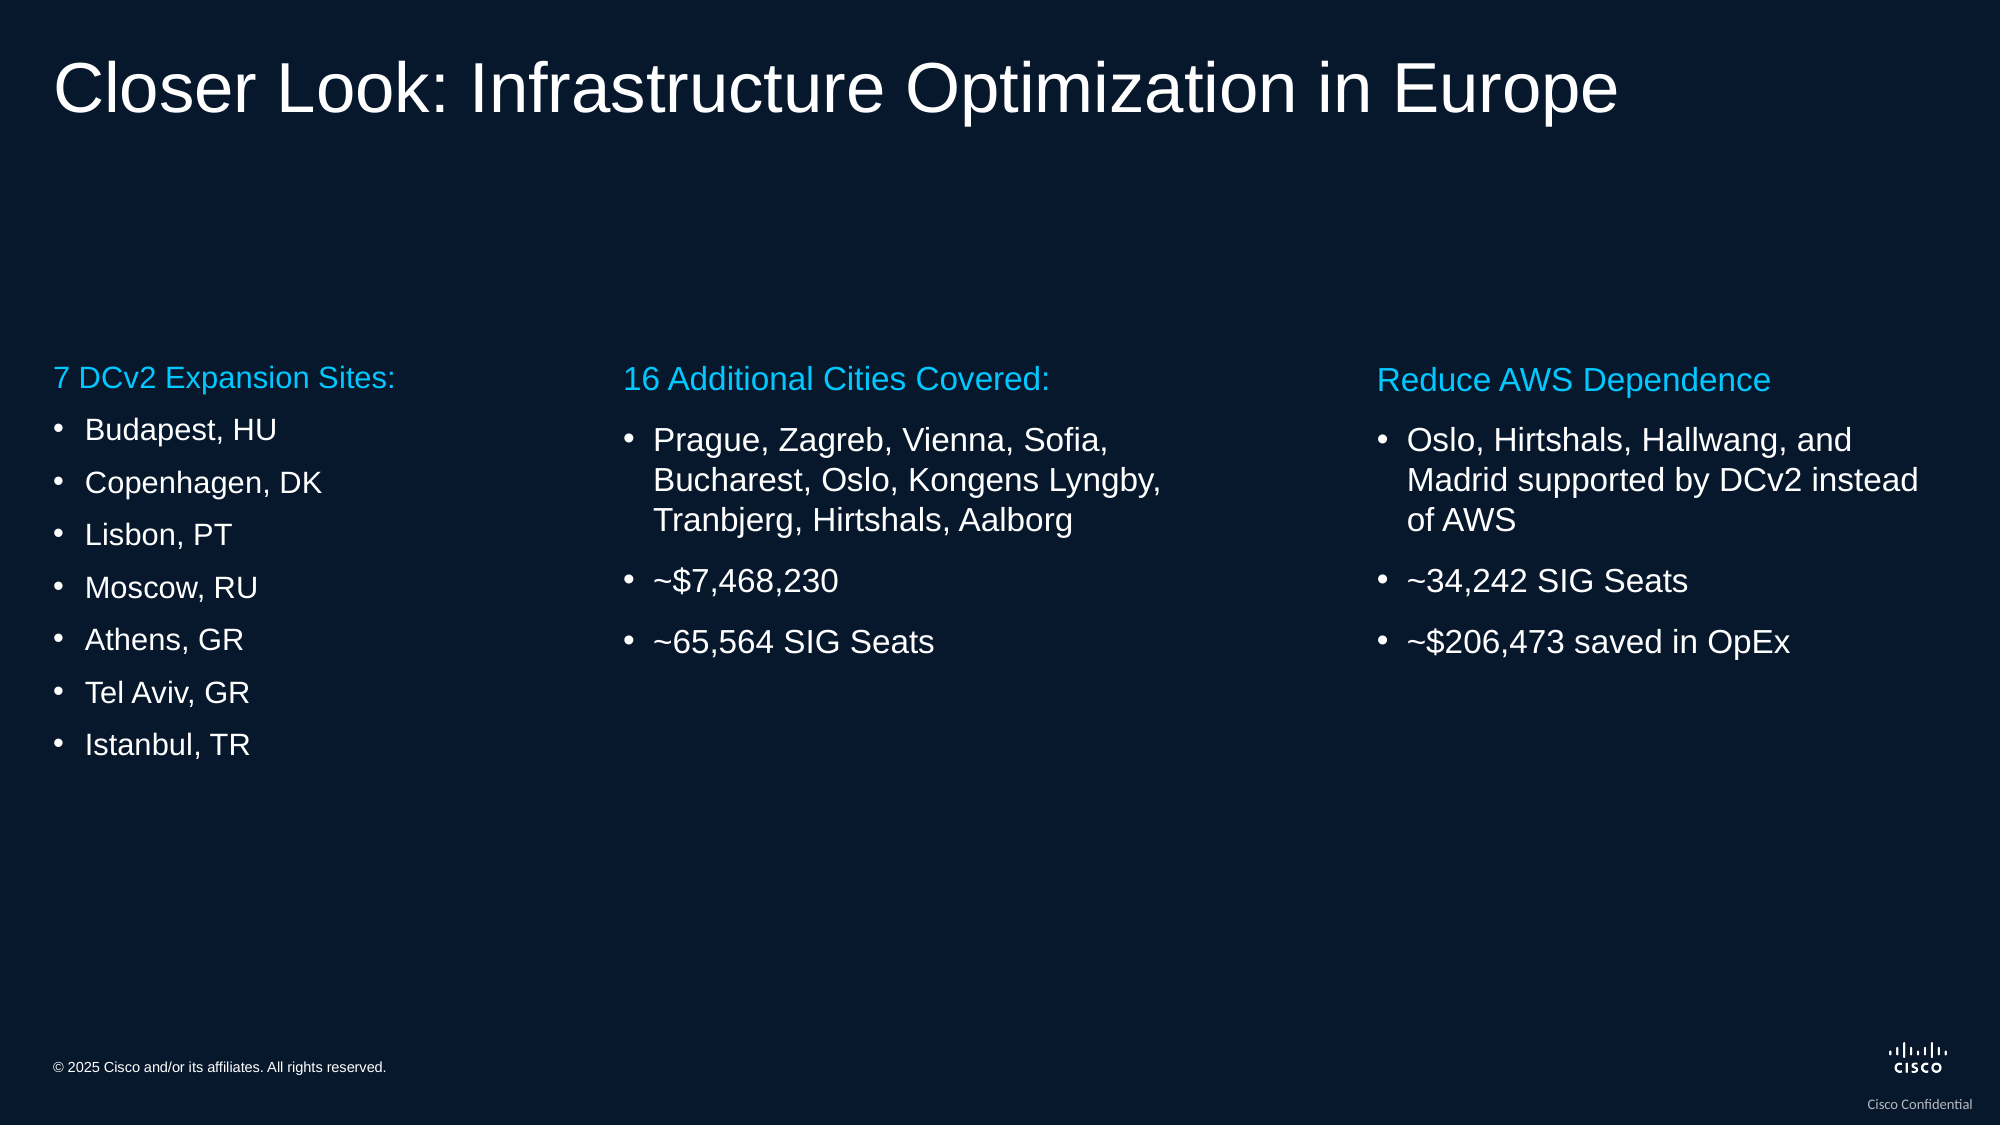

# Closer Look: Infrastructure Optimization in Europe
7 DCv2 Expansion Sites:
Budapest, HU
Copenhagen, DK
Lisbon, PT
Moscow, RU
Athens, GR
Tel Aviv, GR
Istanbul, TR

16 Additional Cities Covered:
Prague, Zagreb, Vienna, Sofia, Bucharest, Oslo, Kongens Lyngby, Tranbjerg, Hirtshals, Aalborg
~$7,468,230
~65,564 SIG Seats

Reduce AWS Dependence
Oslo, Hirtshals, Hallwang, and Madrid supported by DCv2 instead of AWS
~34,242 SIG Seats
~$206,473 saved in OpEx